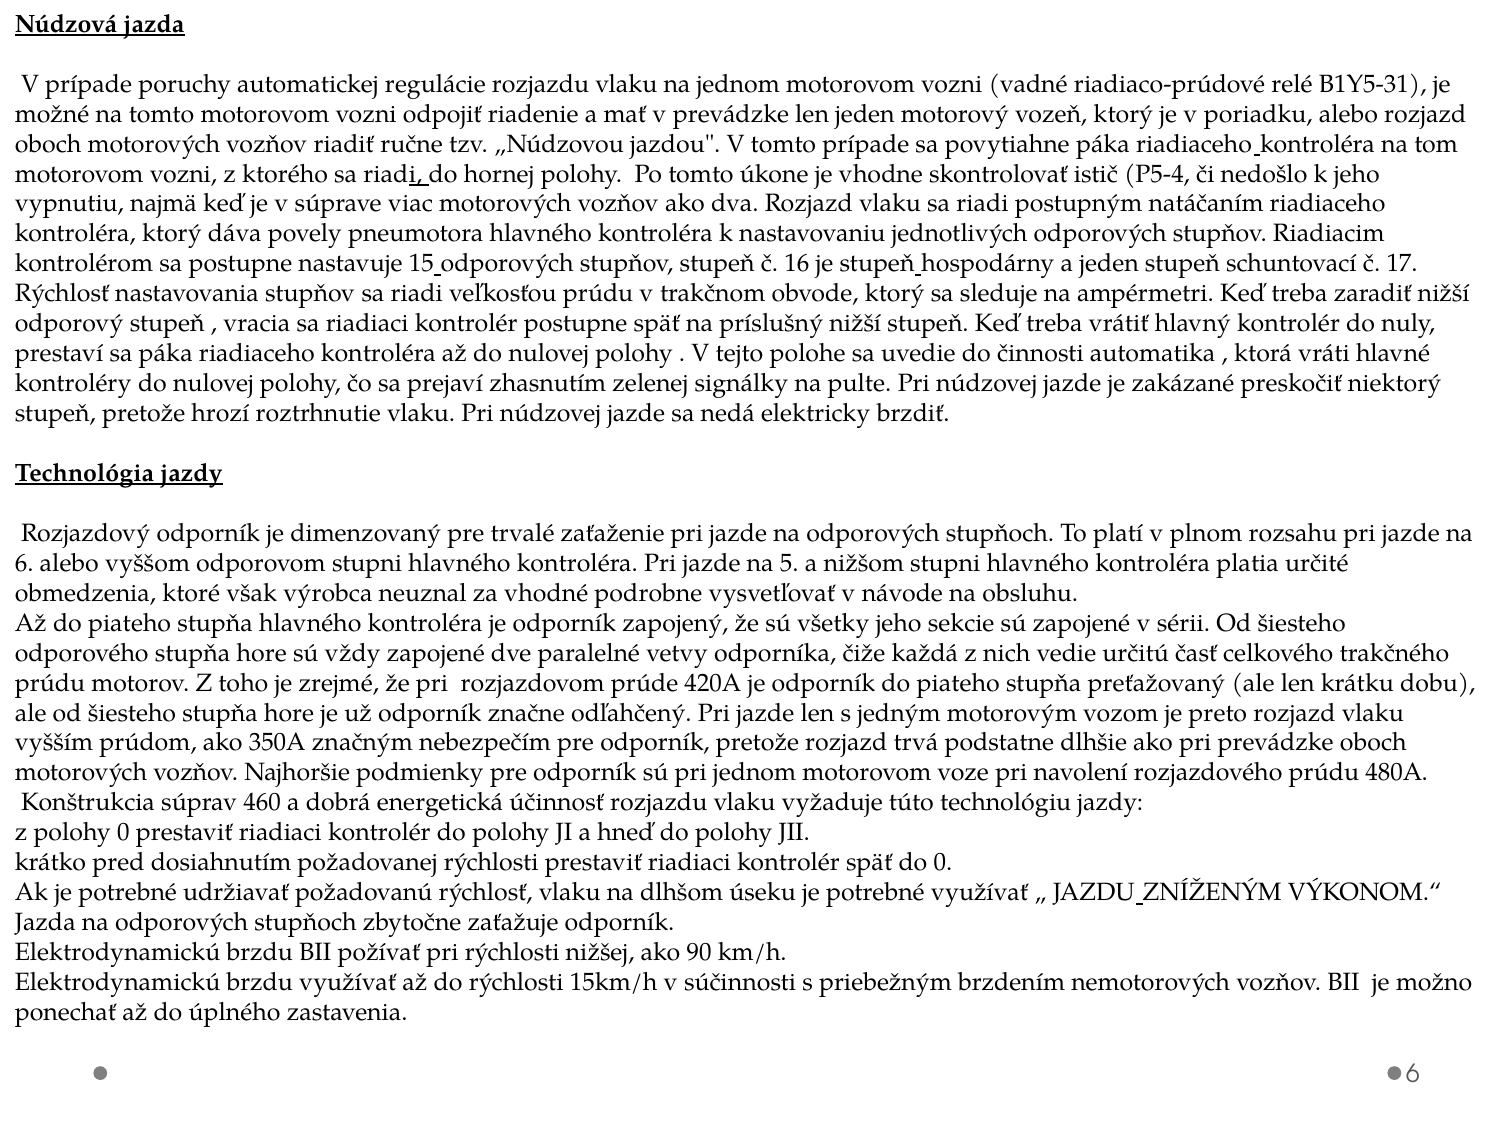

Núdzová jazda

 V prípade poruchy automatickej regulácie rozjazdu vlaku na jednom motorovom vozni (vadné riadiaco-prúdové relé B1Y5-31), je možné na tomto motorovom vozni odpojiť riadenie a mať v prevádzke len jeden motorový vozeň, ktorý je v poriadku, alebo rozjazd oboch motorových vozňov riadiť ručne tzv. „Núdzovou jazdou". V tomto prípade sa povytiahne páka riadiaceho kontroléra na tom motorovom vozni, z ktorého sa riadi, do hornej polohy.  Po tomto úkone je vhodne skontrolovať istič (P5-4, či nedošlo k jeho vypnutiu, najmä keď je v súprave viac motorových vozňov ako dva. Rozjazd vlaku sa riadi postupným natáčaním riadiaceho kontroléra, ktorý dáva povely pneumotora hlavného kontroléra k nastavovaniu jednotlivých odporových stupňov. Riadiacim kontrolérom sa postupne nastavuje 15 odporových stupňov, stupeň č. 16 je stupeň hospodárny a jeden stupeň schuntovací č. 17. Rýchlosť nastavovania stupňov sa riadi veľkosťou prúdu v trakčnom obvode, ktorý sa sleduje na ampérmetri. Keď treba zaradiť nižší odporový stupeň , vracia sa riadiaci kontrolér postupne späť na príslušný nižší stupeň. Keď treba vrátiť hlavný kontrolér do nuly, prestaví sa páka riadiaceho kontroléra až do nulovej polohy . V tejto polohe sa uvedie do činnosti automatika , ktorá vráti hlavné kontroléry do nulovej polohy, čo sa prejaví zhasnutím zelenej signálky na pulte. Pri núdzovej jazde je zakázané preskočiť niektorý stupeň, pretože hrozí roztrhnutie vlaku. Pri núdzovej jazde sa nedá elektricky brzdiť.

Technológia jazdy

 Rozjazdový odporník je dimenzovaný pre trvalé zaťaženie pri jazde na odporových stupňoch. To platí v plnom rozsahu pri jazde na 6. alebo vyššom odporovom stupni hlavného kontroléra. Pri jazde na 5. a nižšom stupni hlavného kontroléra platia určité obmedzenia, ktoré však výrobca neuznal za vhodné podrobne vysvetľovať v návode na obsluhu.
Až do piateho stupňa hlavného kontroléra je odporník zapojený, že sú všetky jeho sekcie sú zapojené v sérii. Od šiesteho odporového stupňa hore sú vždy zapojené dve paralelné vetvy odporníka, čiže každá z nich vedie určitú časť celkového trakčného prúdu motorov. Z toho je zrejmé, že pri  rozjazdovom prúde 420A je odporník do piateho stupňa preťažovaný (ale len krátku dobu), ale od šiesteho stupňa hore je už odporník značne odľahčený. Pri jazde len s jedným motorovým vozom je preto rozjazd vlaku vyšším prúdom, ako 350A značným nebezpečím pre odporník, pretože rozjazd trvá podstatne dlhšie ako pri prevádzke oboch motorových vozňov. Najhoršie podmienky pre odporník sú pri jednom motorovom voze pri navolení rozjazdového prúdu 480A.
 Konštrukcia súprav 460 a dobrá energetická účinnosť rozjazdu vlaku vyžaduje túto technológiu jazdy:
z polohy 0 prestaviť riadiaci kontrolér do polohy JI a hneď do polohy JII.
krátko pred dosiahnutím požadovanej rýchlosti prestaviť riadiaci kontrolér späť do 0.
Ak je potrebné udržiavať požadovanú rýchlosť, vlaku na dlhšom úseku je potrebné využívať „ JAZDU ZNÍŽENÝM VÝKONOM.“
Jazda na odporových stupňoch zbytočne zaťažuje odporník.
Elektrodynamickú brzdu BII požívať pri rýchlosti nižšej, ako 90 km/h.
Elektrodynamickú brzdu využívať až do rýchlosti 15km/h v súčinnosti s priebežným brzdením nemotorových vozňov. BII  je možno ponechať až do úplného zastavenia.

6